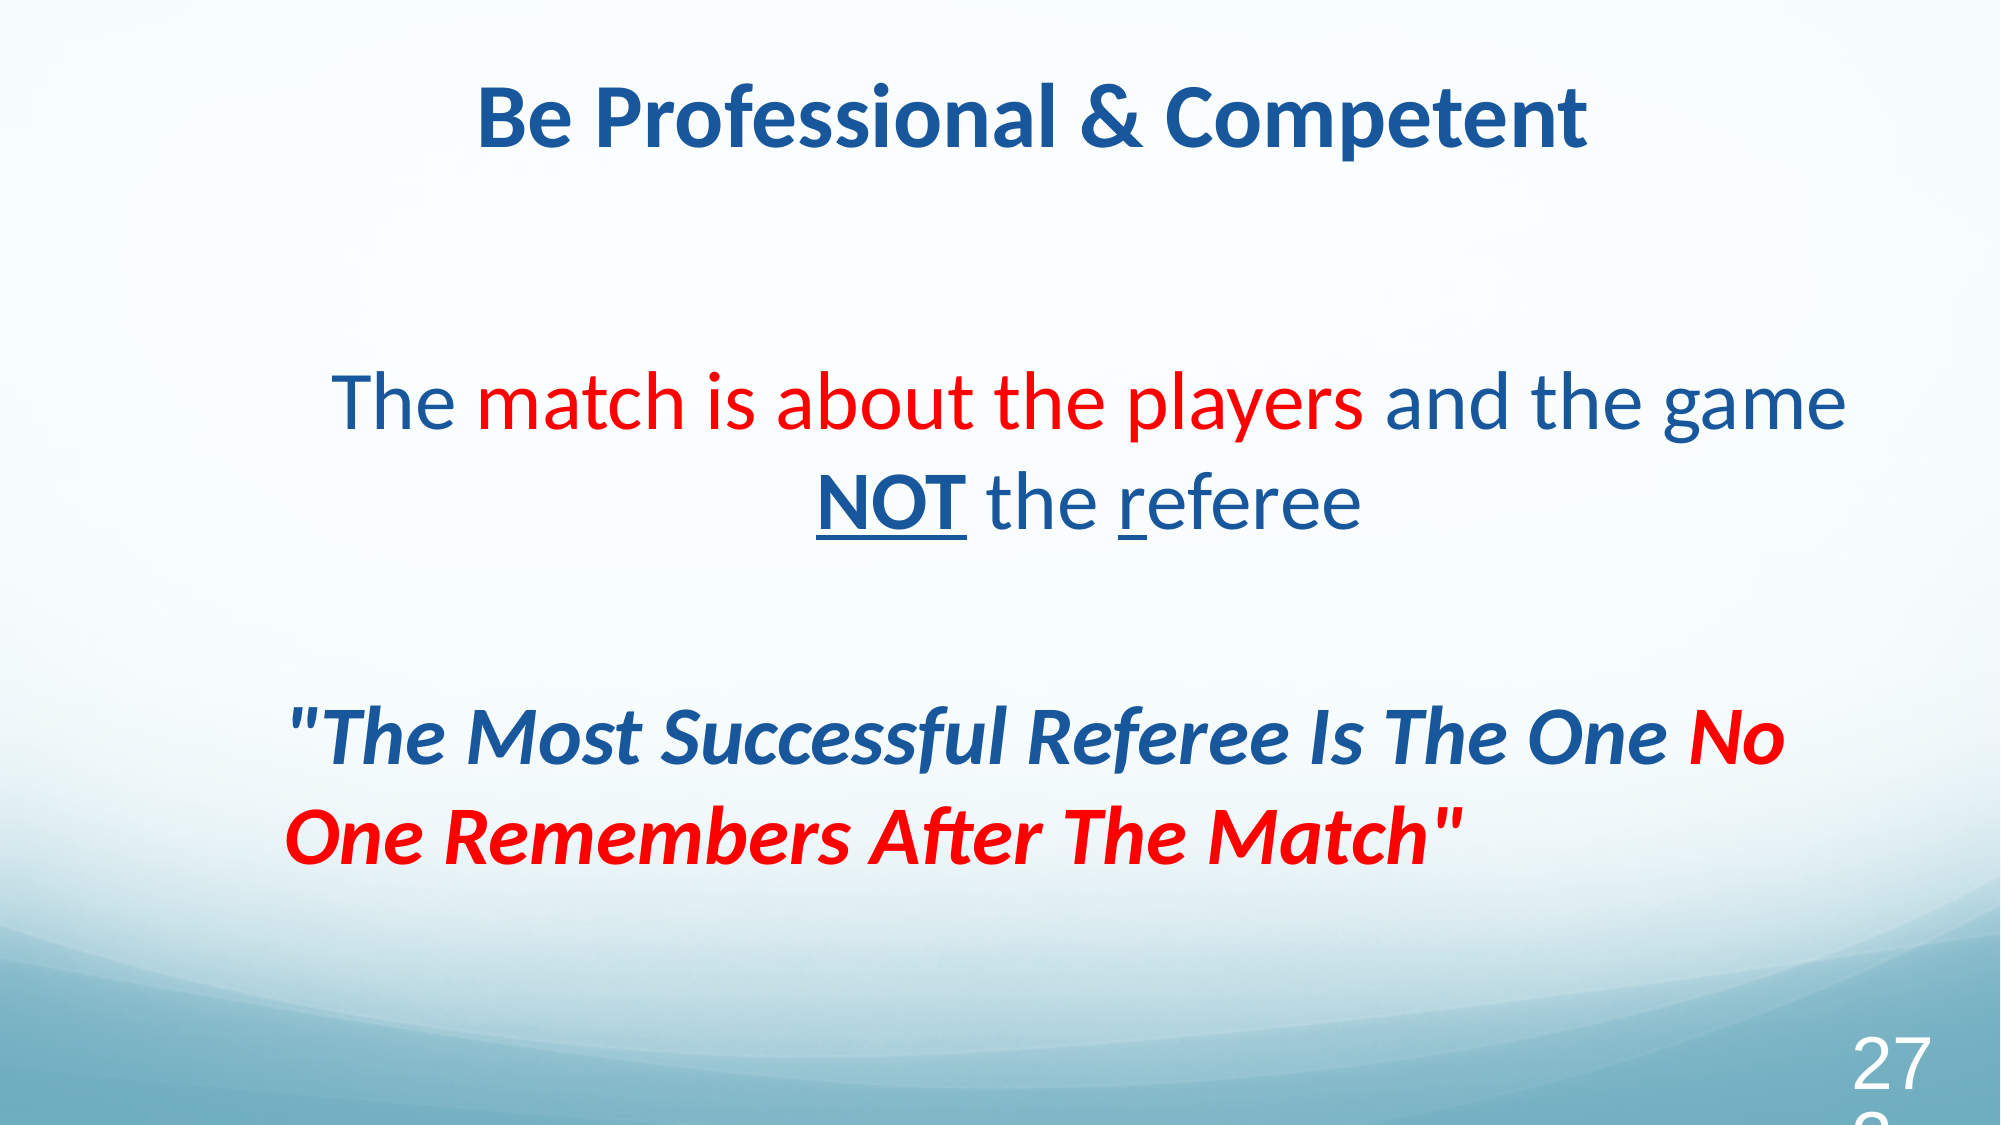

Be Professional & Competent

The match is about the players and the game
NOT the referee

"The Most Successful Referee Is The One No
One Remembers After The Match"
272